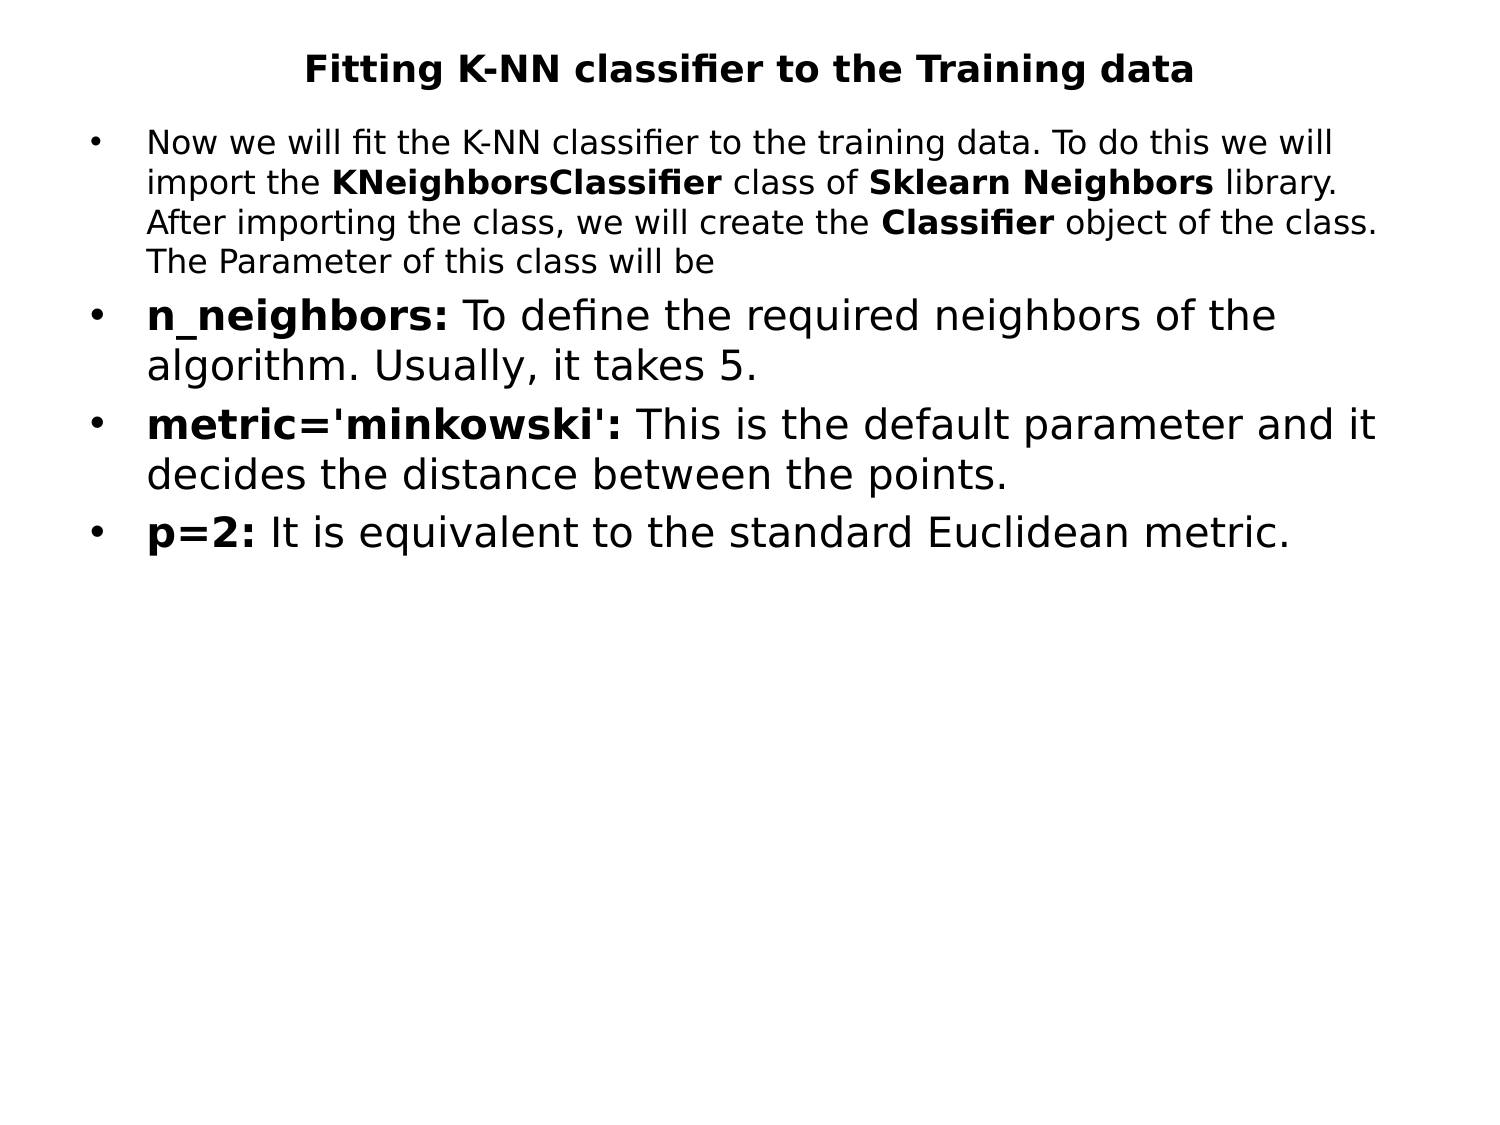

# Fitting K-NN classifier to the Training data
Now we will fit the K-NN classifier to the training data. To do this we will import the KNeighborsClassifier class of Sklearn Neighbors library. After importing the class, we will create the Classifier object of the class. The Parameter of this class will be
n_neighbors: To define the required neighbors of the algorithm. Usually, it takes 5.
metric='minkowski': This is the default parameter and it decides the distance between the points.
p=2: It is equivalent to the standard Euclidean metric.